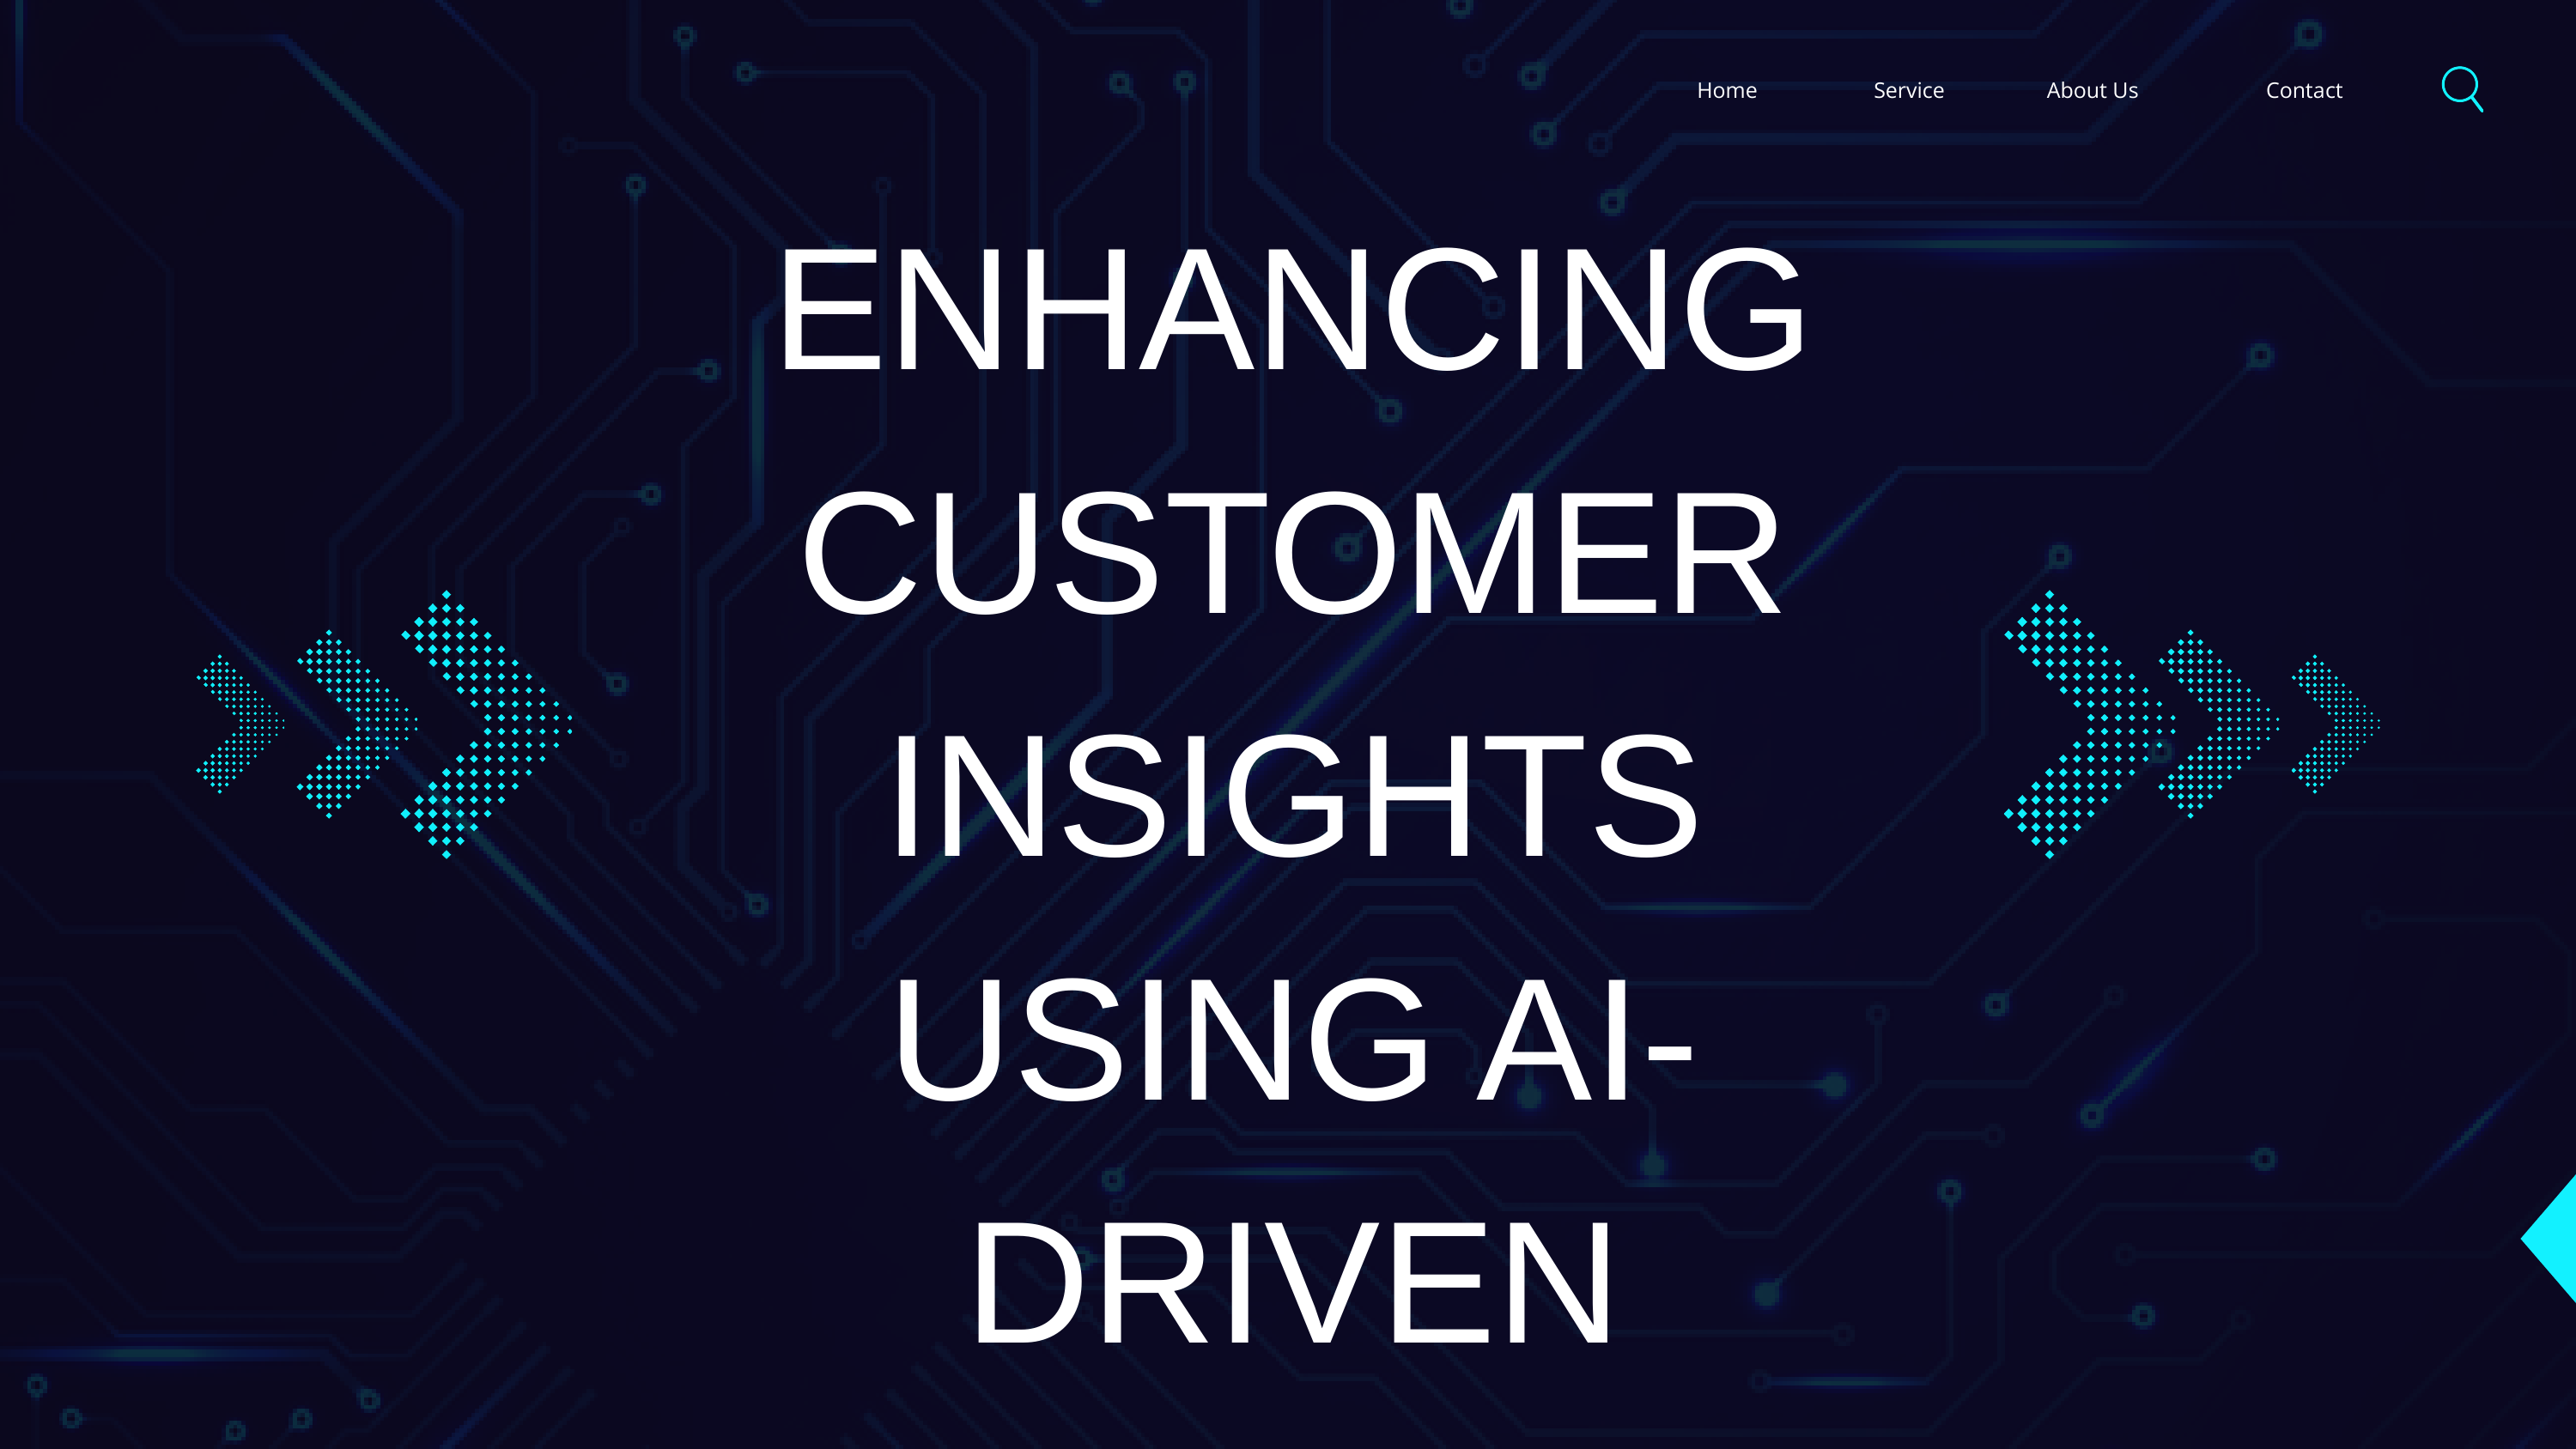

Home
Service
About Us
Contact
ENHANCING CUSTOMER INSIGHTS USING AI-DRIVEN INSIGHTS